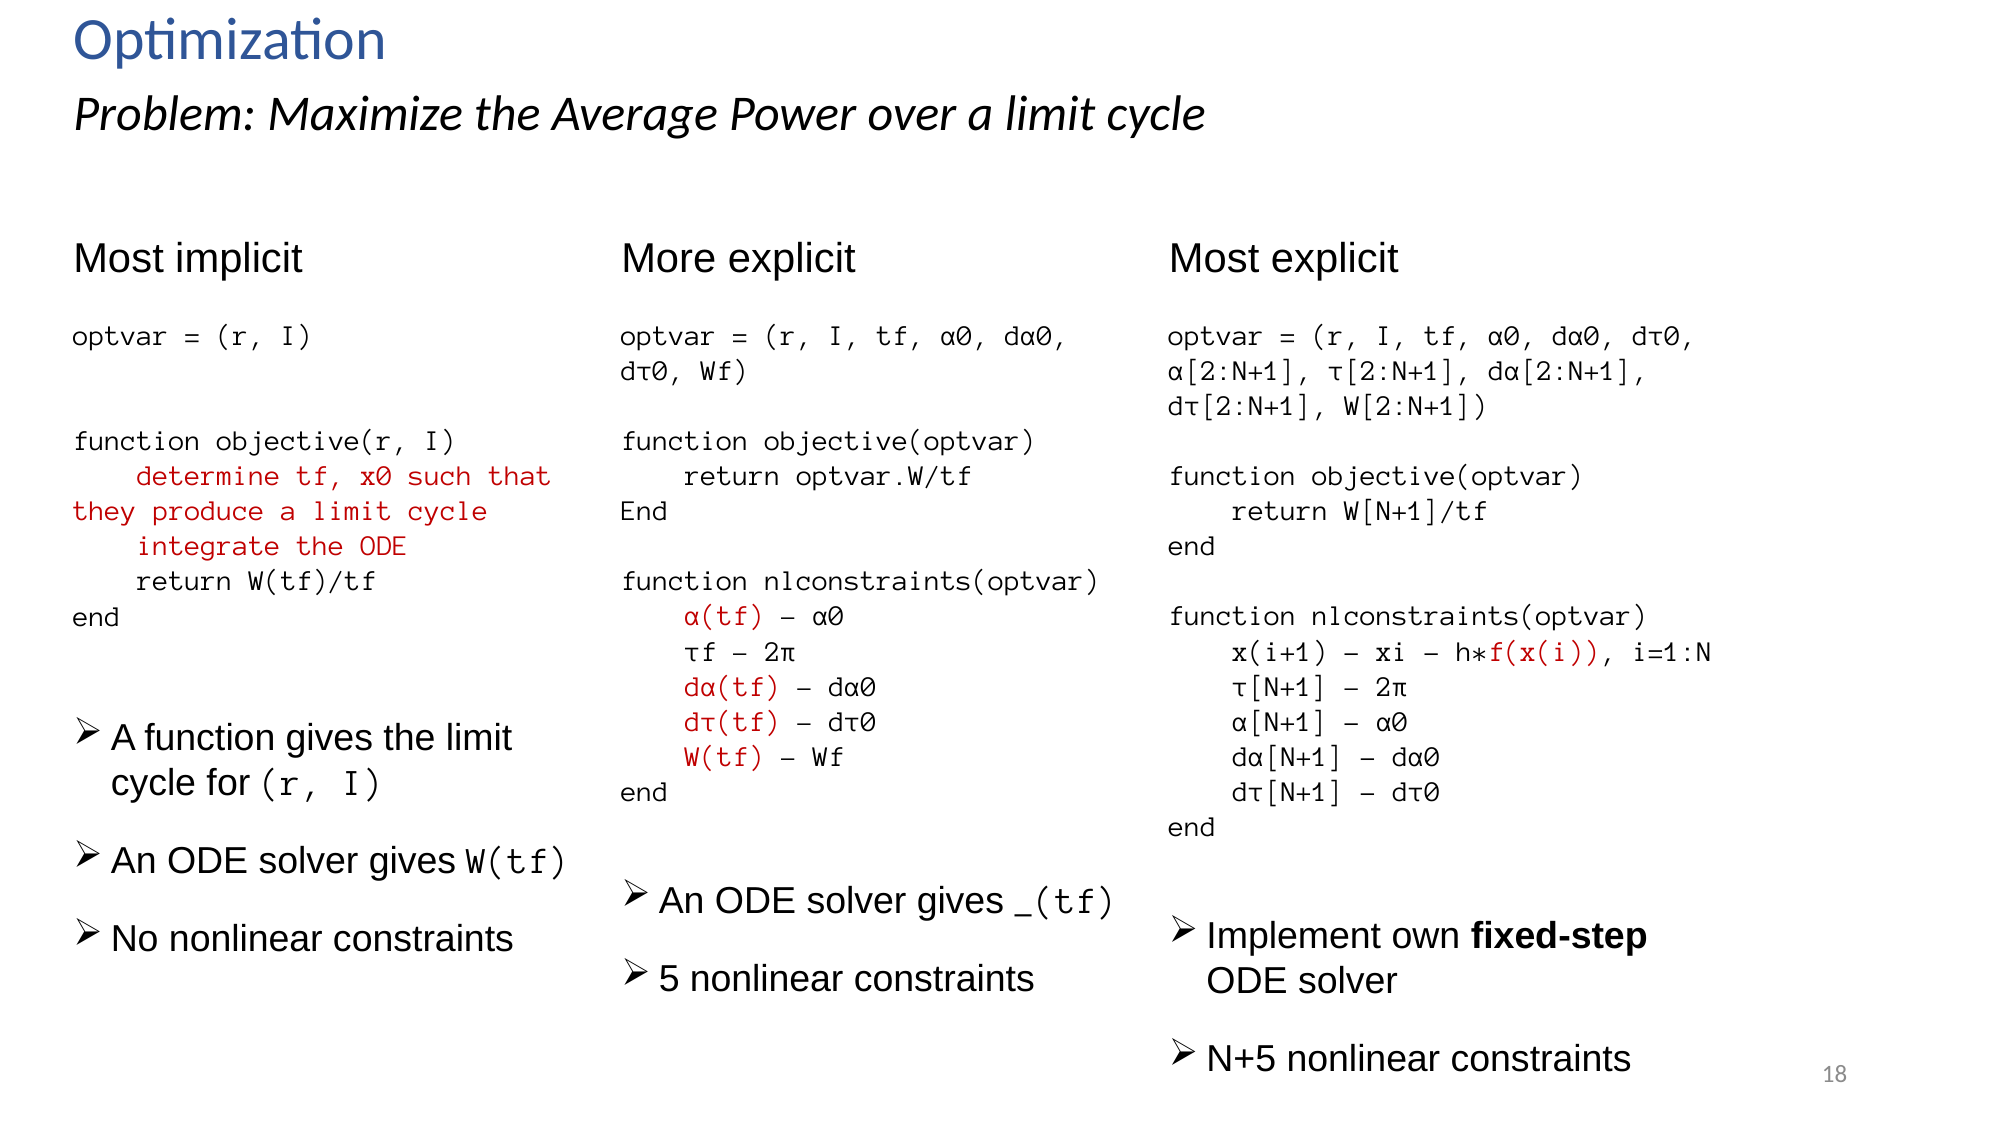

# Optimization
Problem: Maximize the Average Power over a limit cycle
Most explicit

optvar = (r, I, tf, α0, dα0, dτ0, α[2:N+1], τ[2:N+1], dα[2:N+1], dτ[2:N+1], W[2:N+1])

function objective(optvar)
    return W[N+1]/tf
end

function nlconstraints(optvar)
    x(i+1) - xi - h*f(x(i)), i=1:N
    τ[N+1] – 2π
    α[N+1] - α0
    dα[N+1] - dα0
    dτ[N+1] - dτ0
end

Implement own fixed-step ODE solver
N+5 nonlinear constraints

Most implicit

optvar = (r, I)

function objective(r, I)
    determine tf, x0 such that they produce a limit cycle
    integrate the ODE
    return W(tf)/tf
end

A function gives the limit cycle for (r, I)
An ODE solver gives W(tf)
No nonlinear constraints
More explicit

optvar = (r, I, tf, α0, dα0, dτ0, Wf)

function objective(optvar)
    return optvar.W/tf
End

function nlconstraints(optvar)
    α(tf) – α0
    τf – 2π
    dα(tf) – dα0
    dτ(tf) – dτ0
    W(tf) – Wf
end

An ODE solver gives _(tf)
5 nonlinear constraints

18